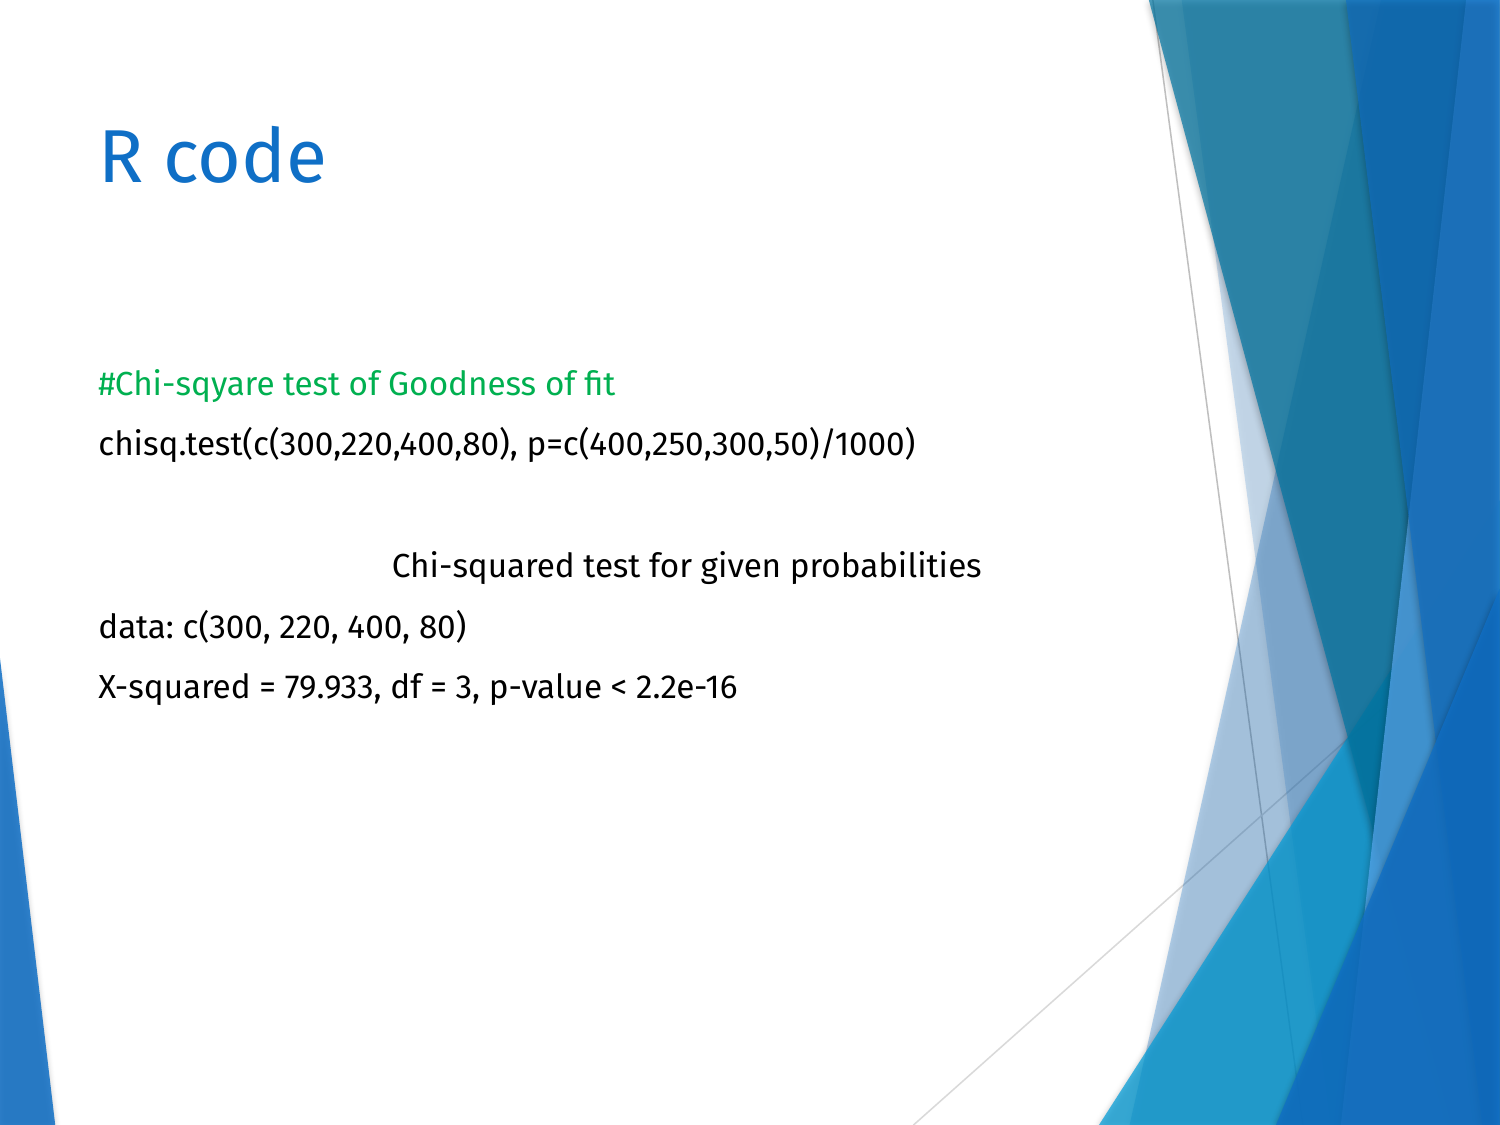

# R code
#Chi-sqyare test of Goodness of fit
chisq.test(c(300,220,400,80), p=c(400,250,300,50)/1000)

Chi-squared test for given probabilities
data: c(300, 220, 400, 80)
X-squared = 79.933, df = 3, p-value < 2.2e-16